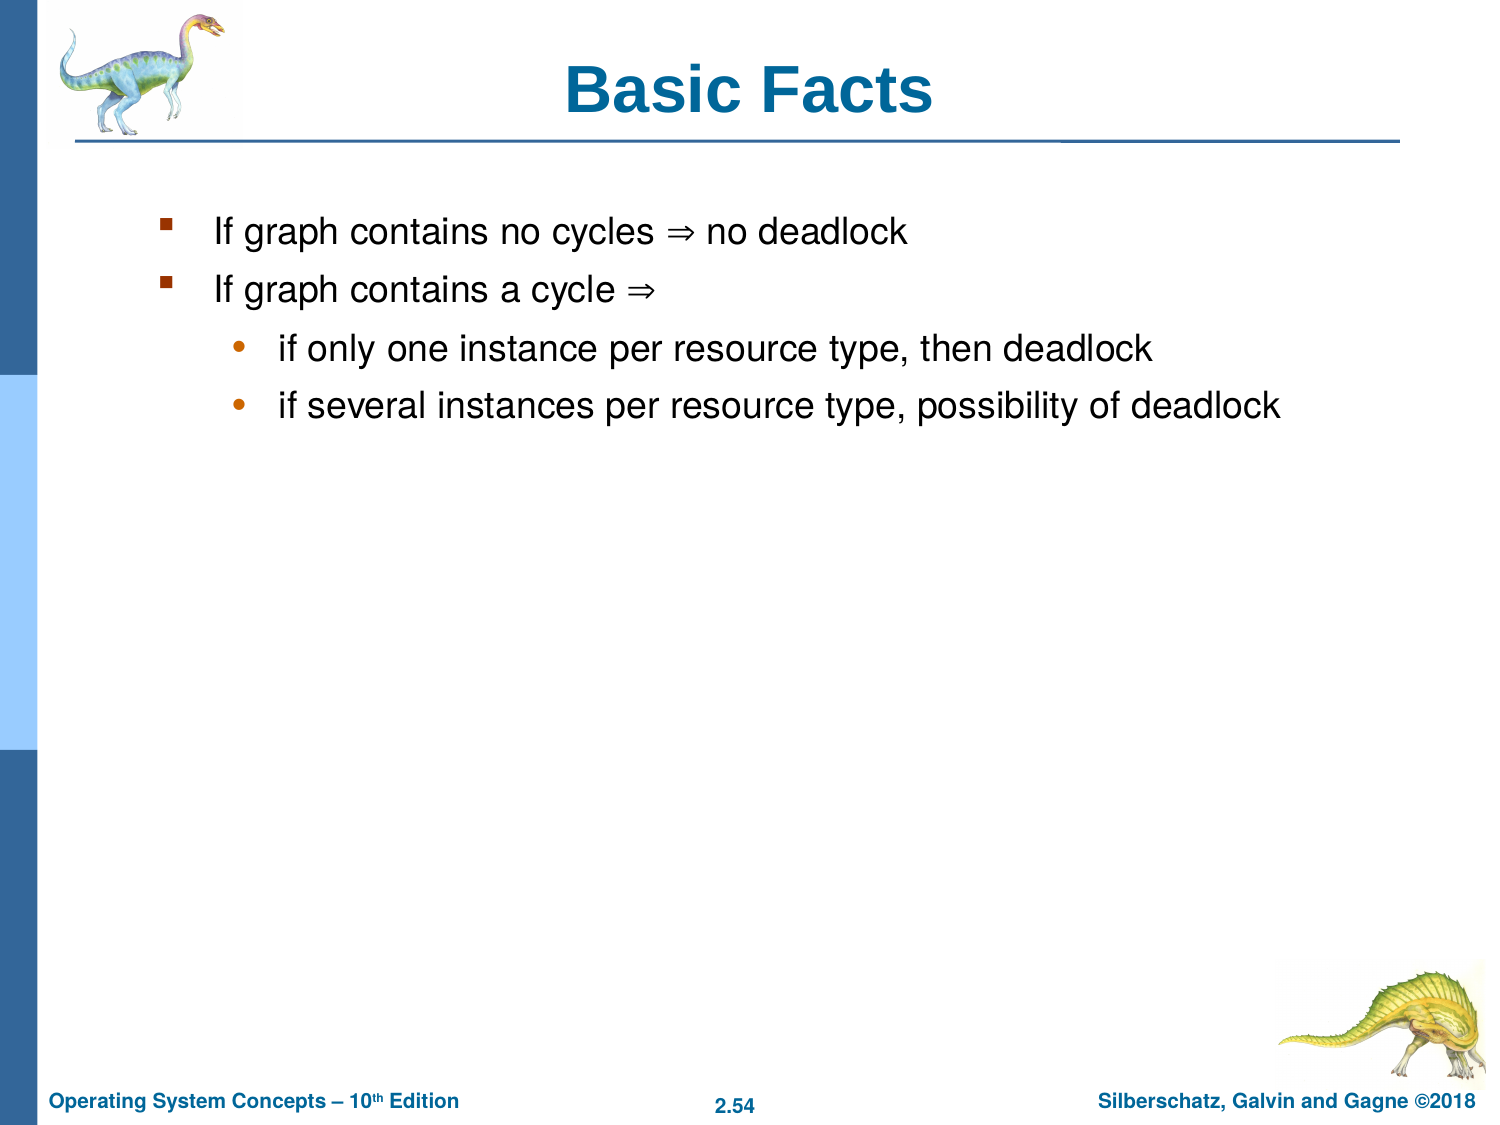

# Basic Facts
If graph contains no cycles ⇒ no deadlock
If graph contains a cycle ⇒
if only one instance per resource type, then deadlock
if several instances per resource type, possibility of deadlock